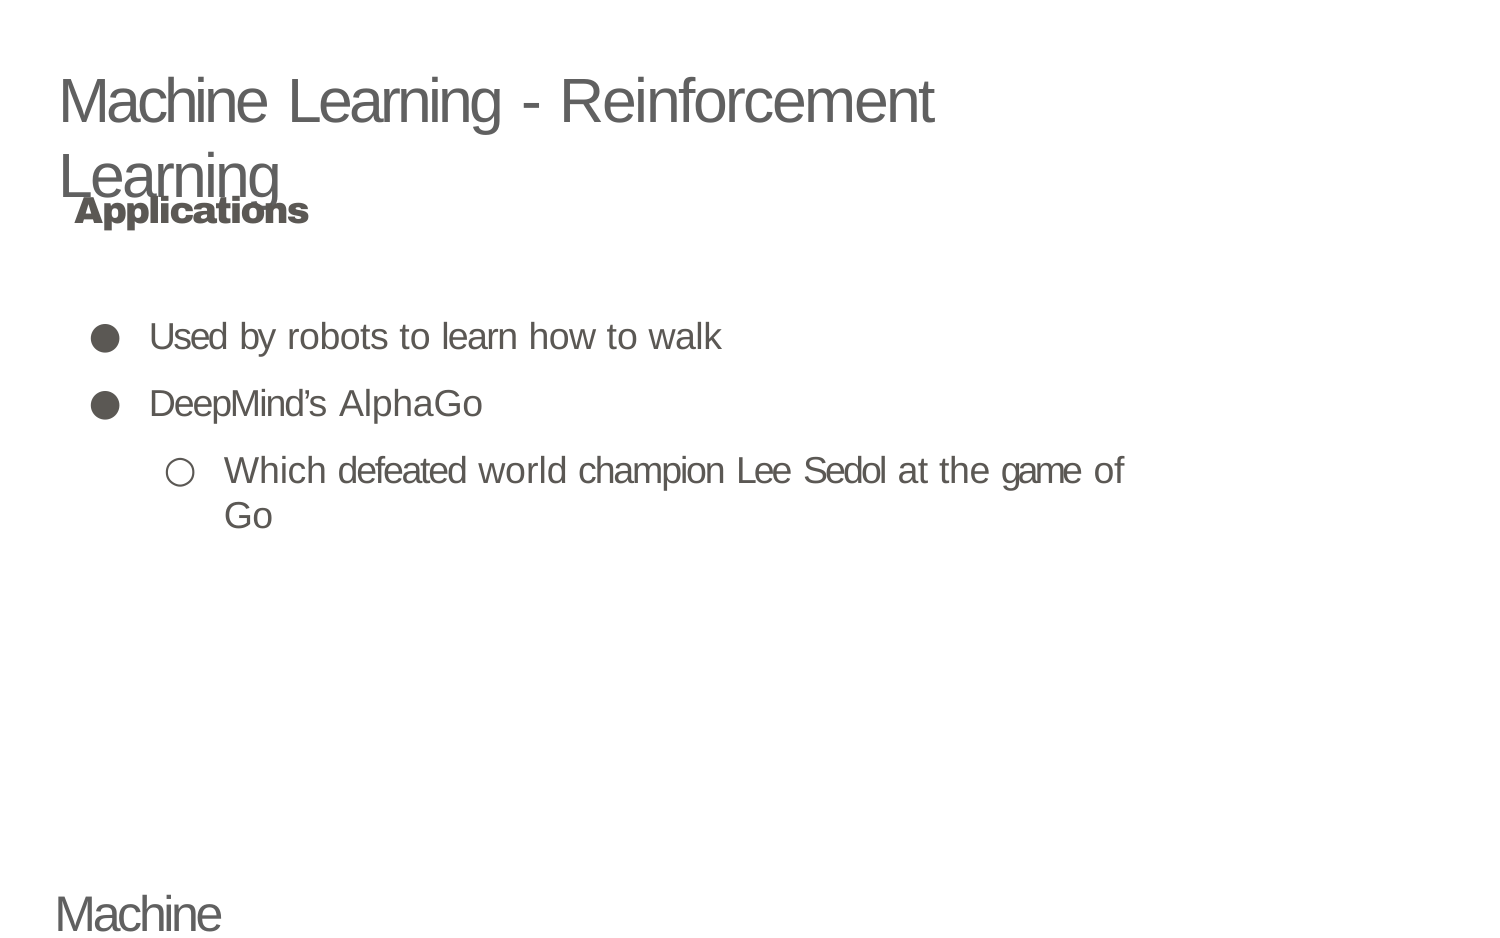

# Machine Learning - Reinforcement Learning
Applications

Used by robots to learn how to walk
DeepMind’s AlphaGo
Which defeated world champion Lee Sedol at the game of Go
Machine Learning